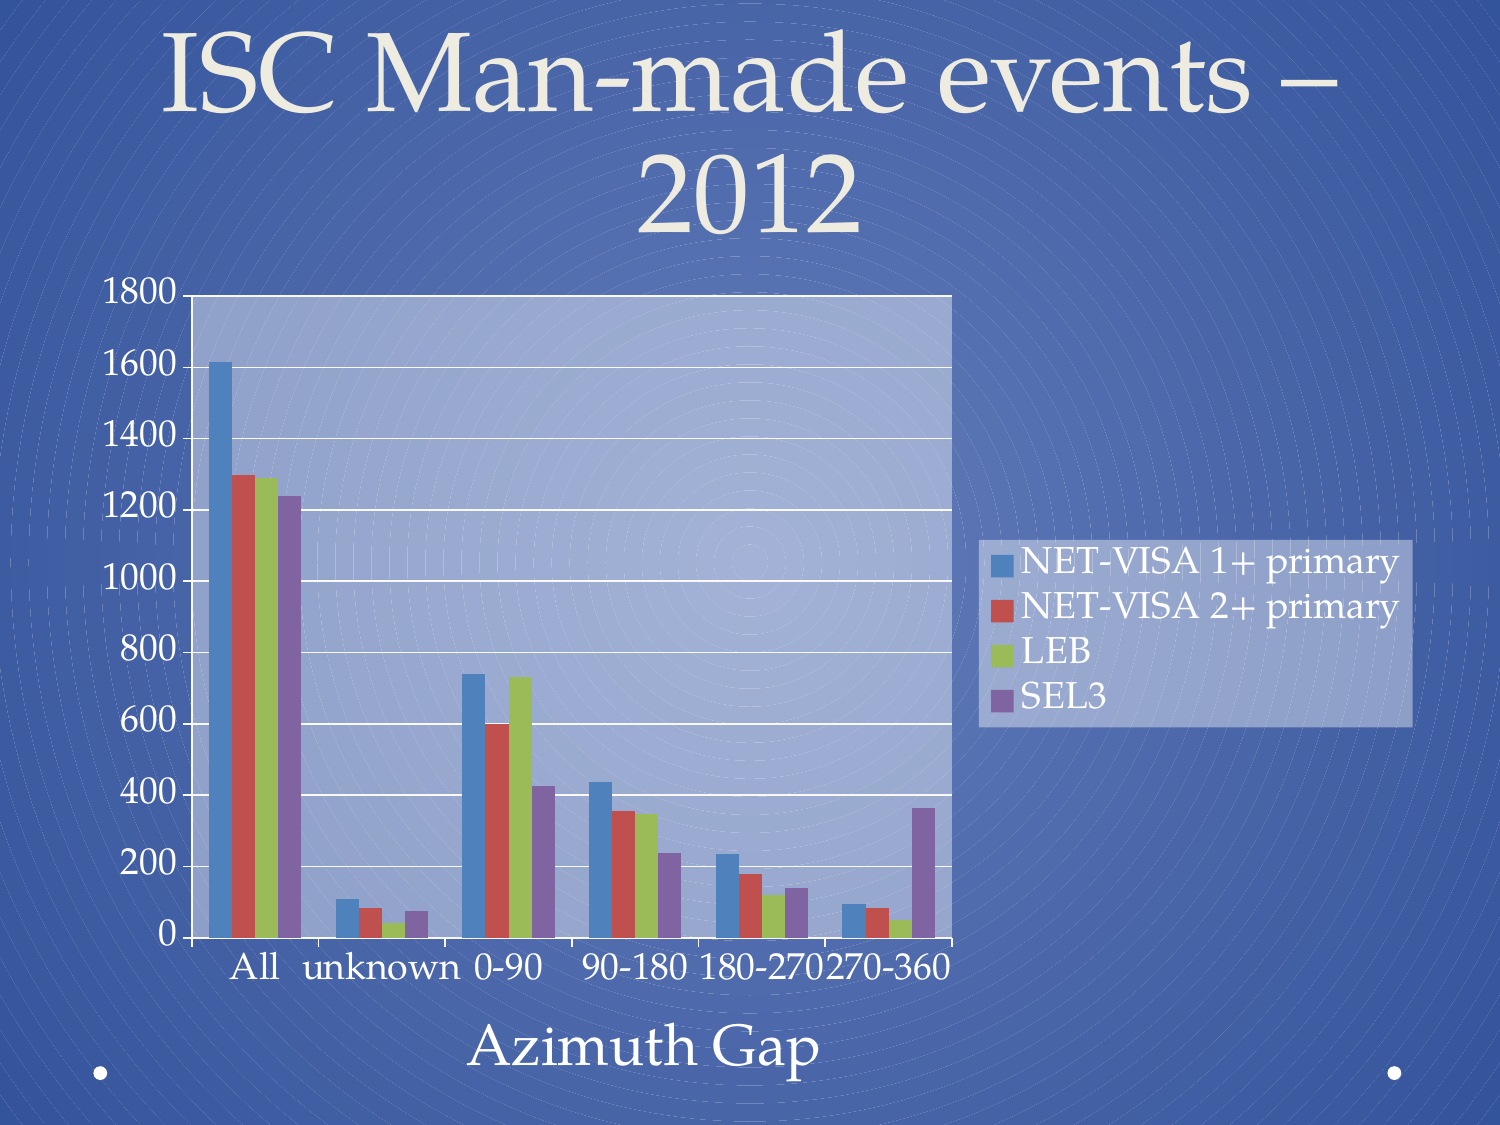

# ISC Man-made events – 2012

### Chart

| Category | NET-VISA 1+ primary | NET-VISA 2+ primary | LEB | SEL3 |
|---|---|---|---|---|
| All | 1615.0 | 1299.0 | 1290.0 | 1239.0 |
| unknown | 109.0 | 84.0 | 42.0 | 74.0 |
| 0-90 | 740.0 | 598.0 | 732.0 | 426.0 |
| 90-180 | 436.0 | 356.0 | 346.0 | 237.0 |
| 180-270 | 236.0 | 178.0 | 120.0 | 138.0 |
| 270-360 | 94.0 | 83.0 | 50.0 | 364.0 |
Azimuth Gap